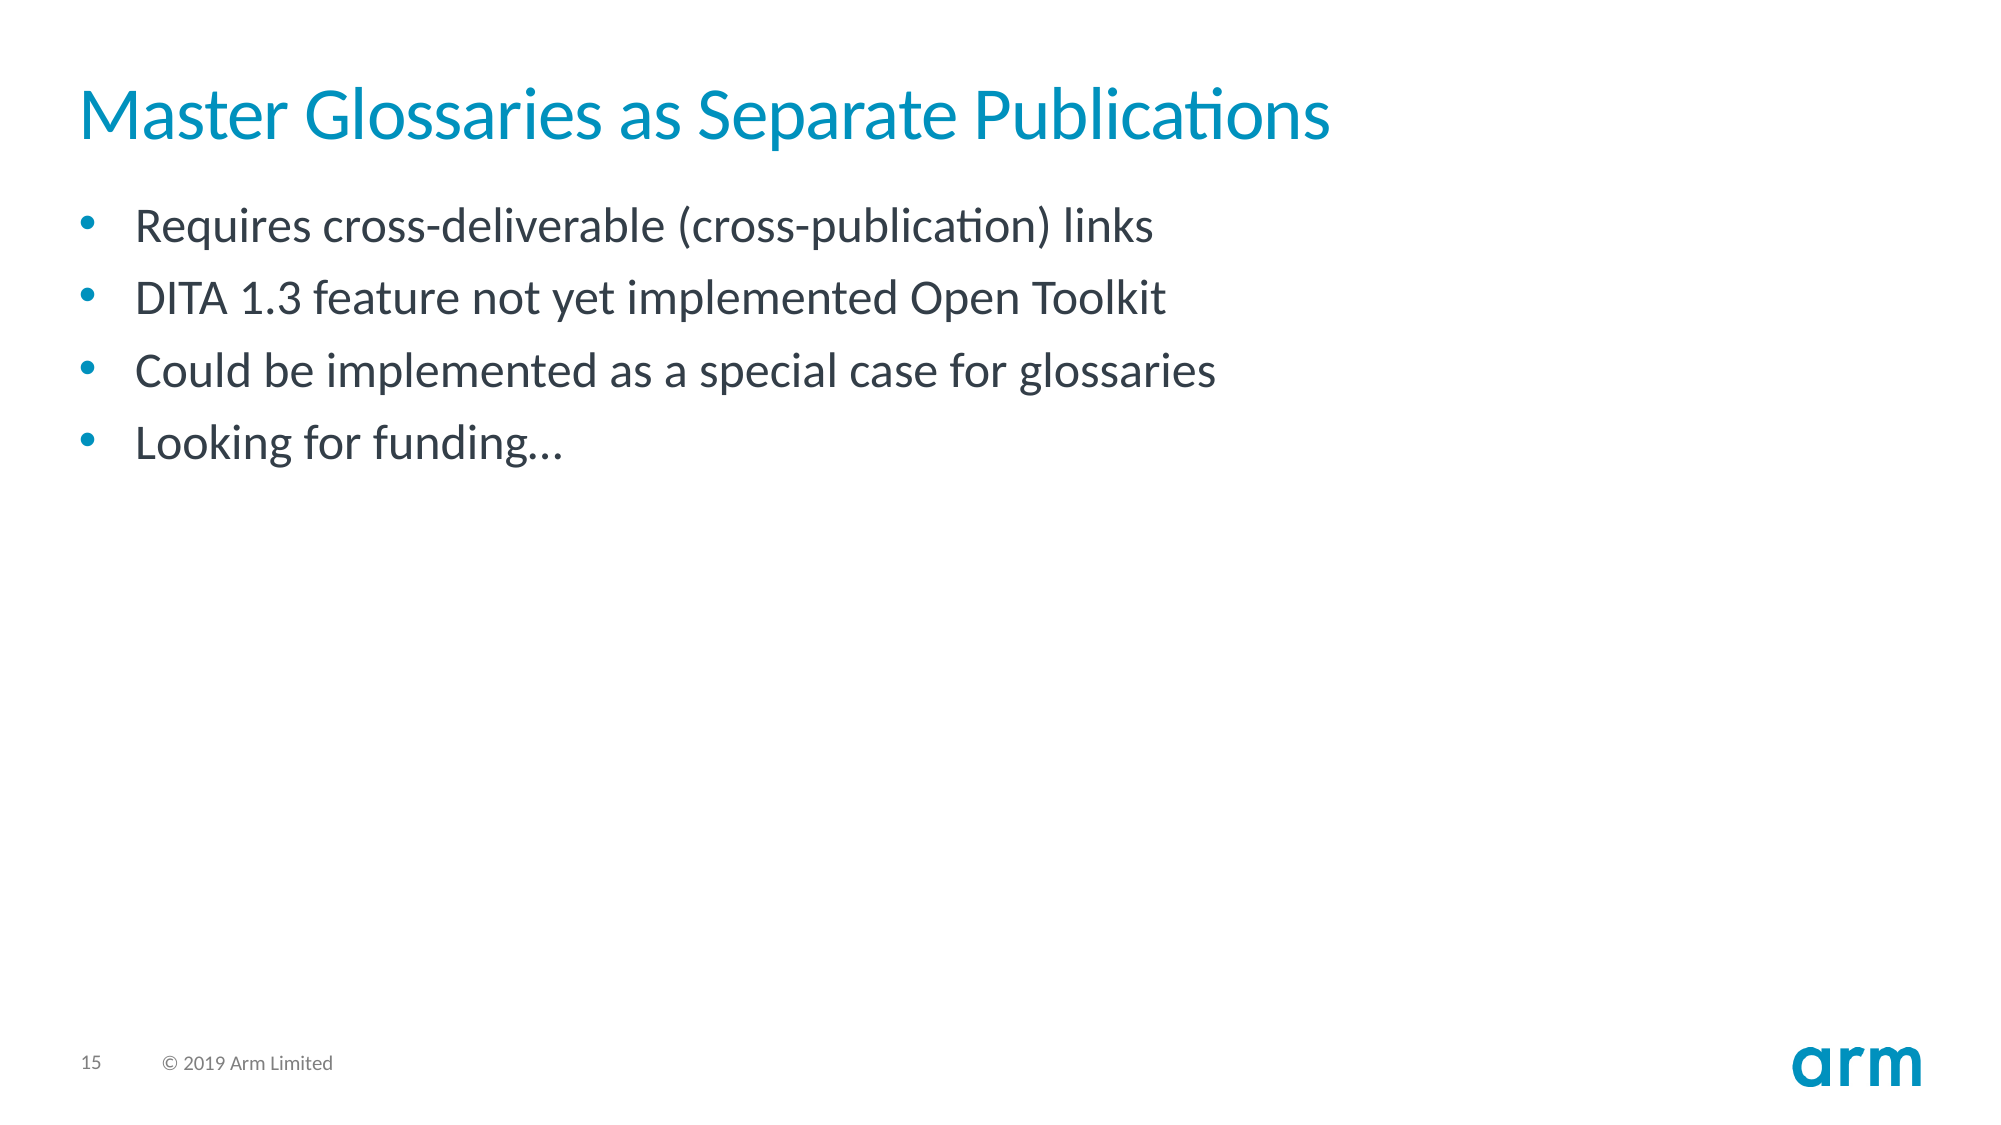

# Master Glossaries as Separate Publications
Requires cross-deliverable (cross-publication) links
DITA 1.3 feature not yet implemented Open Toolkit
Could be implemented as a special case for glossaries
Looking for funding…